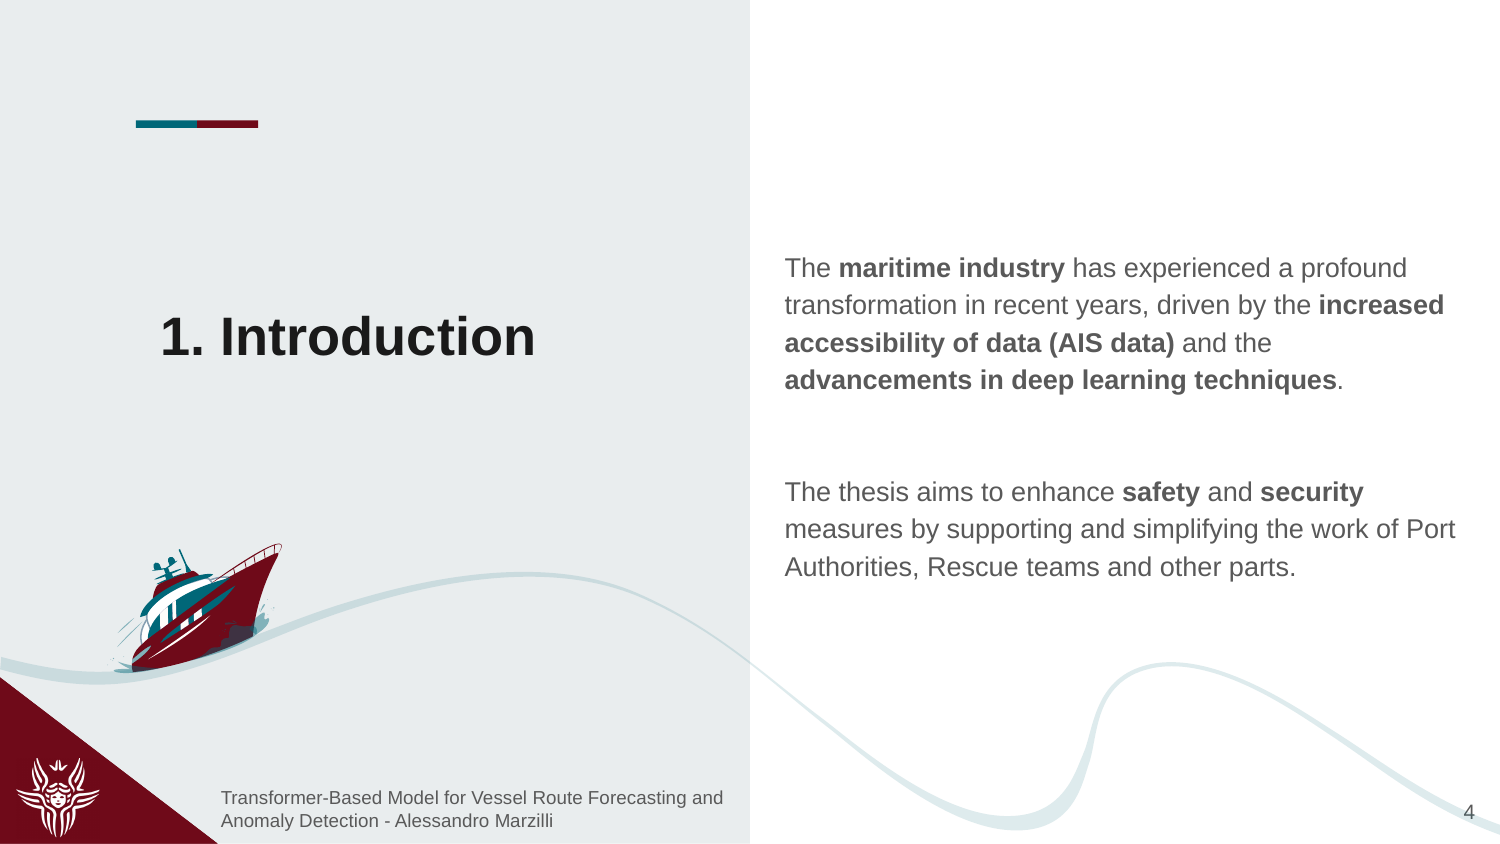

The maritime industry has experienced a profound transformation in recent years, driven by the increased accessibility of data (AIS data) and the advancements in deep learning techniques.

The thesis aims to enhance safety and security measures by supporting and simplifying the work of Port Authorities, Rescue teams and other parts.

# 1. Introduction

Transformer-Based Model for Vessel Route Forecasting and Anomaly Detection - Alessandro Marzilli
4